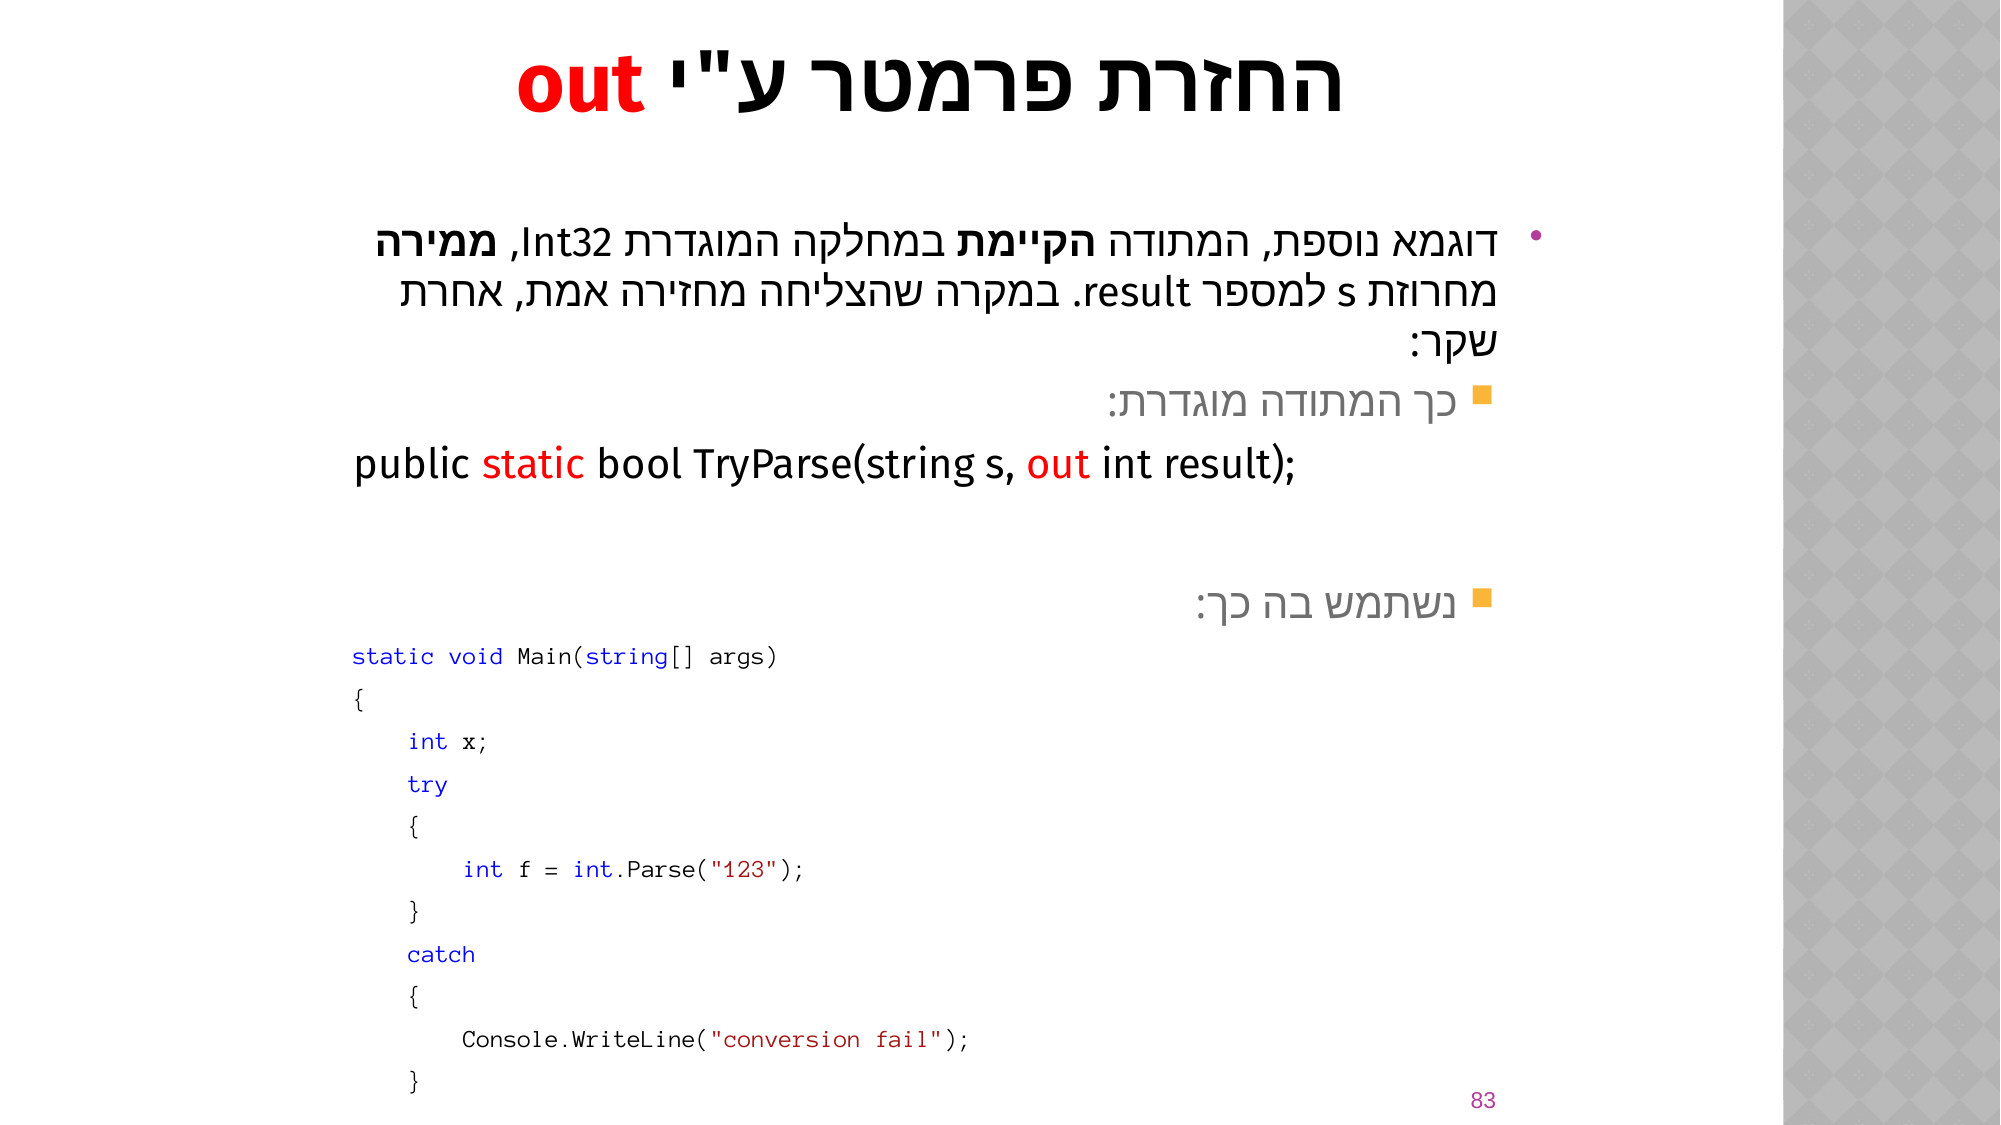

# החזרת פרמטר ע"י out

דוגמא נוספת, המתודה הקיימת במחלקה המוגדרת Int32, ממירה מחרוזת s למספר result. במקרה שהצליחה מחזירה אמת, אחרת שקר:
כך המתודה מוגדרת:
public static bool TryParse(string s, out int result);

נשתמש בה כך:
static void Main(string[] args)
{
    int x;
    try
    {
        int f = int.Parse("123");
    }
    catch
    {
        Console.WriteLine("conversion fail");
    }

    bool b = int.TryParse("1234", out x);
    if (!b)
        Console.WriteLine("conversion fail");

}
83